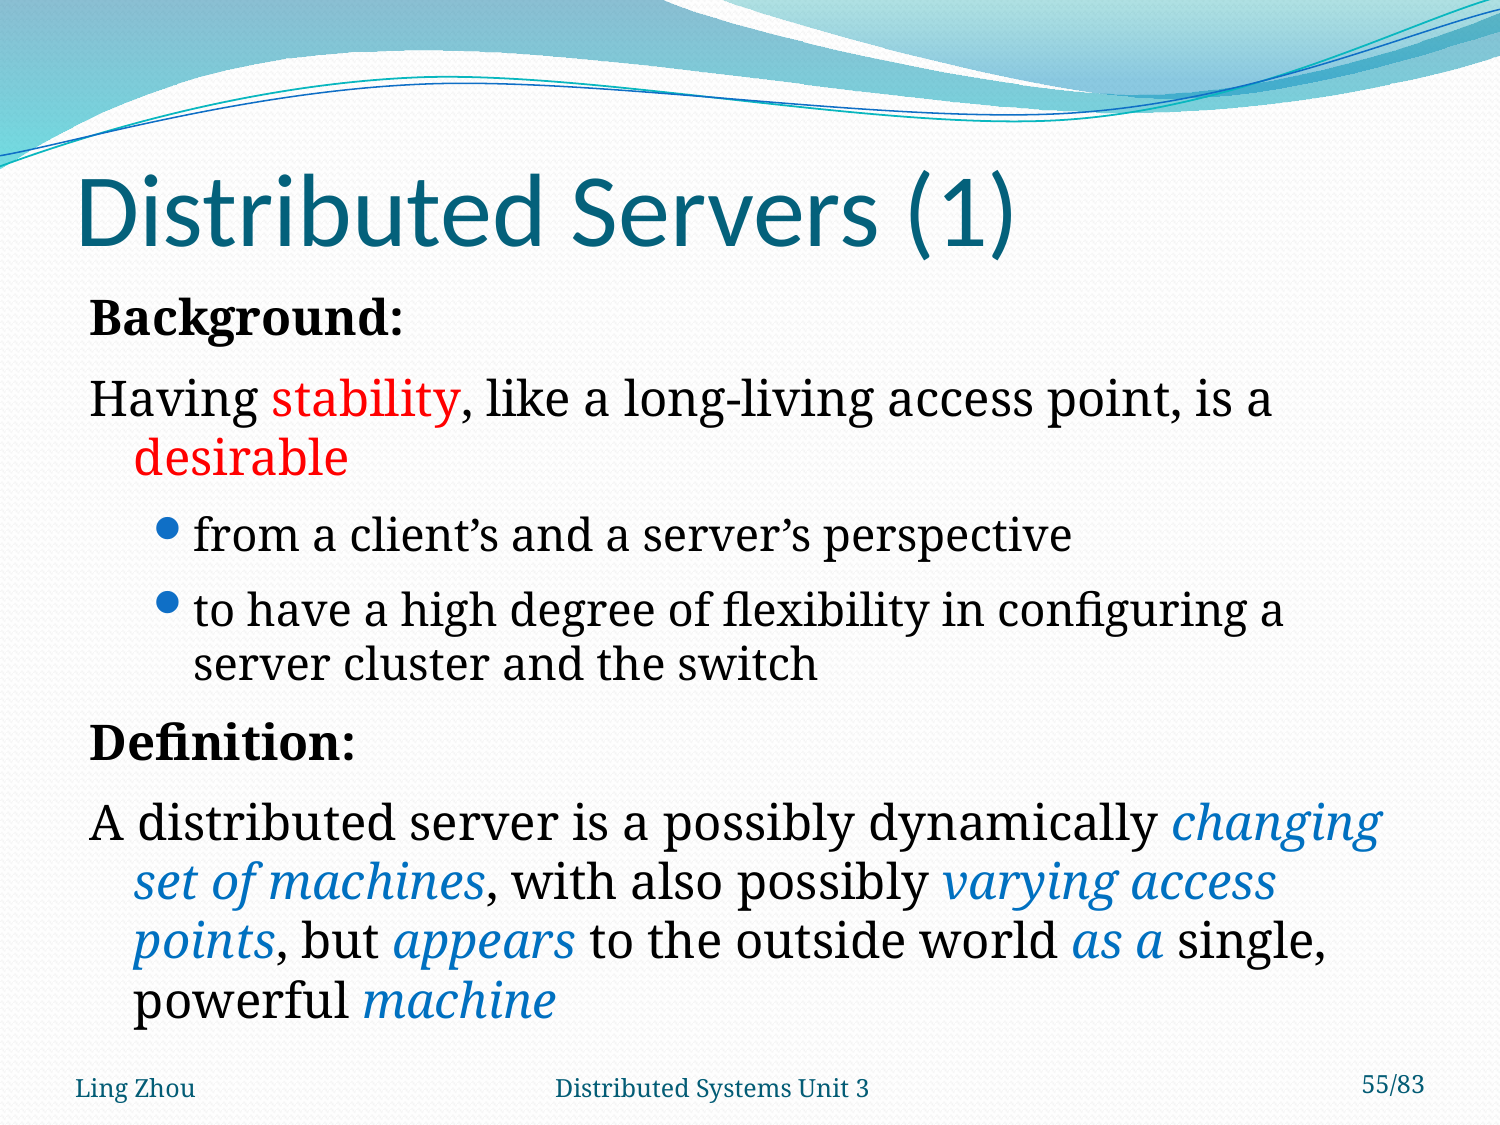

# Distributed Servers (1)
Background:
Having stability, like a long-living access point, is a desirable
from a client’s and a server’s perspective
to have a high degree of flexibility in configuring a server cluster and the switch
Definition:
A distributed server is a possibly dynamically changing set of machines, with also possibly varying access points, but appears to the outside world as a single, powerful machine
Ling Zhou
Distributed Systems Unit 3
55/83